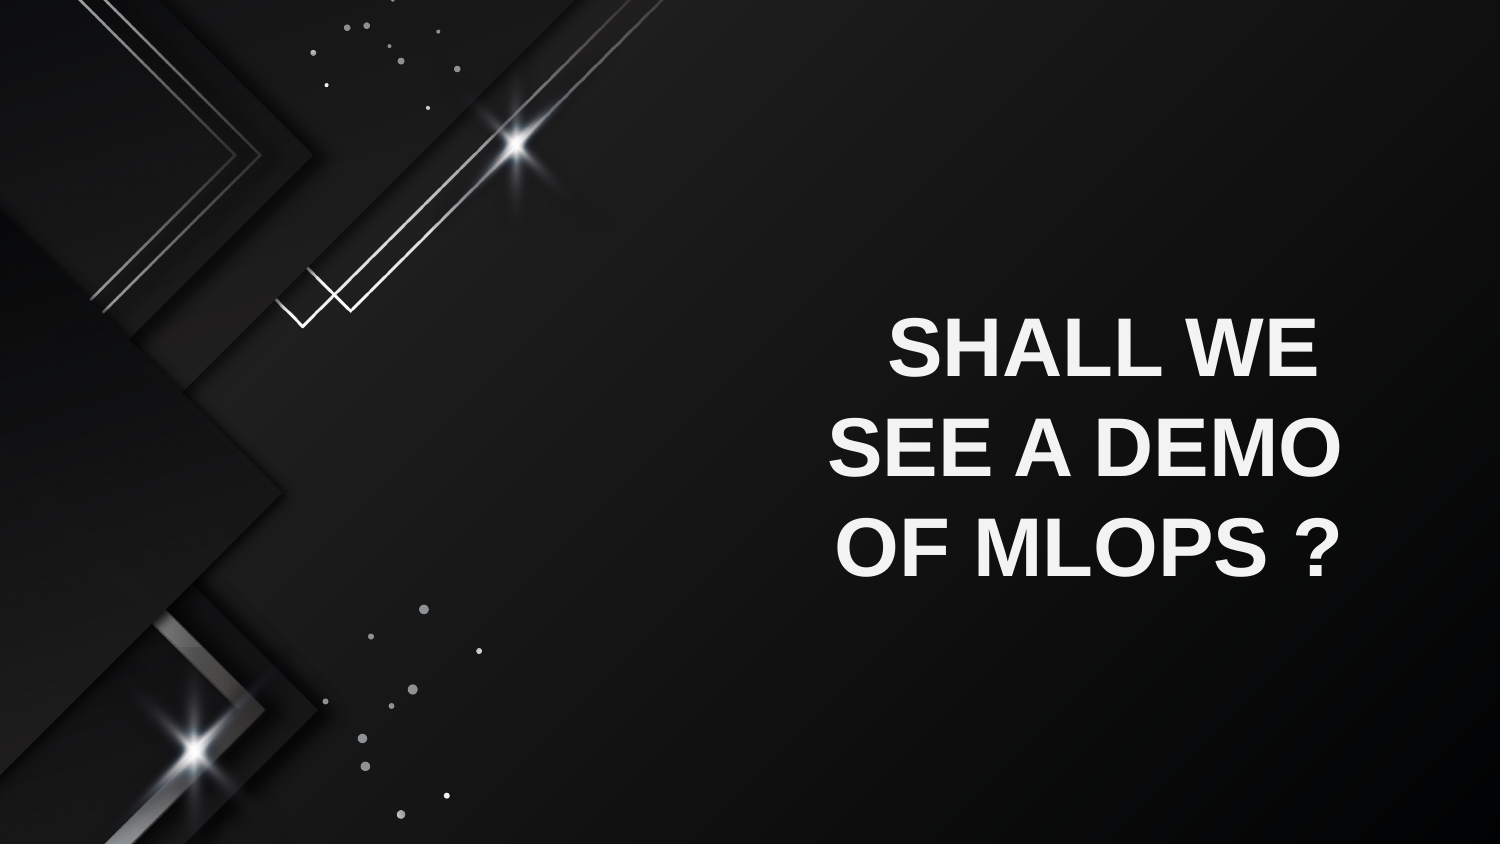

# SHALL WE SEE A DEMO OF MLOPS ?